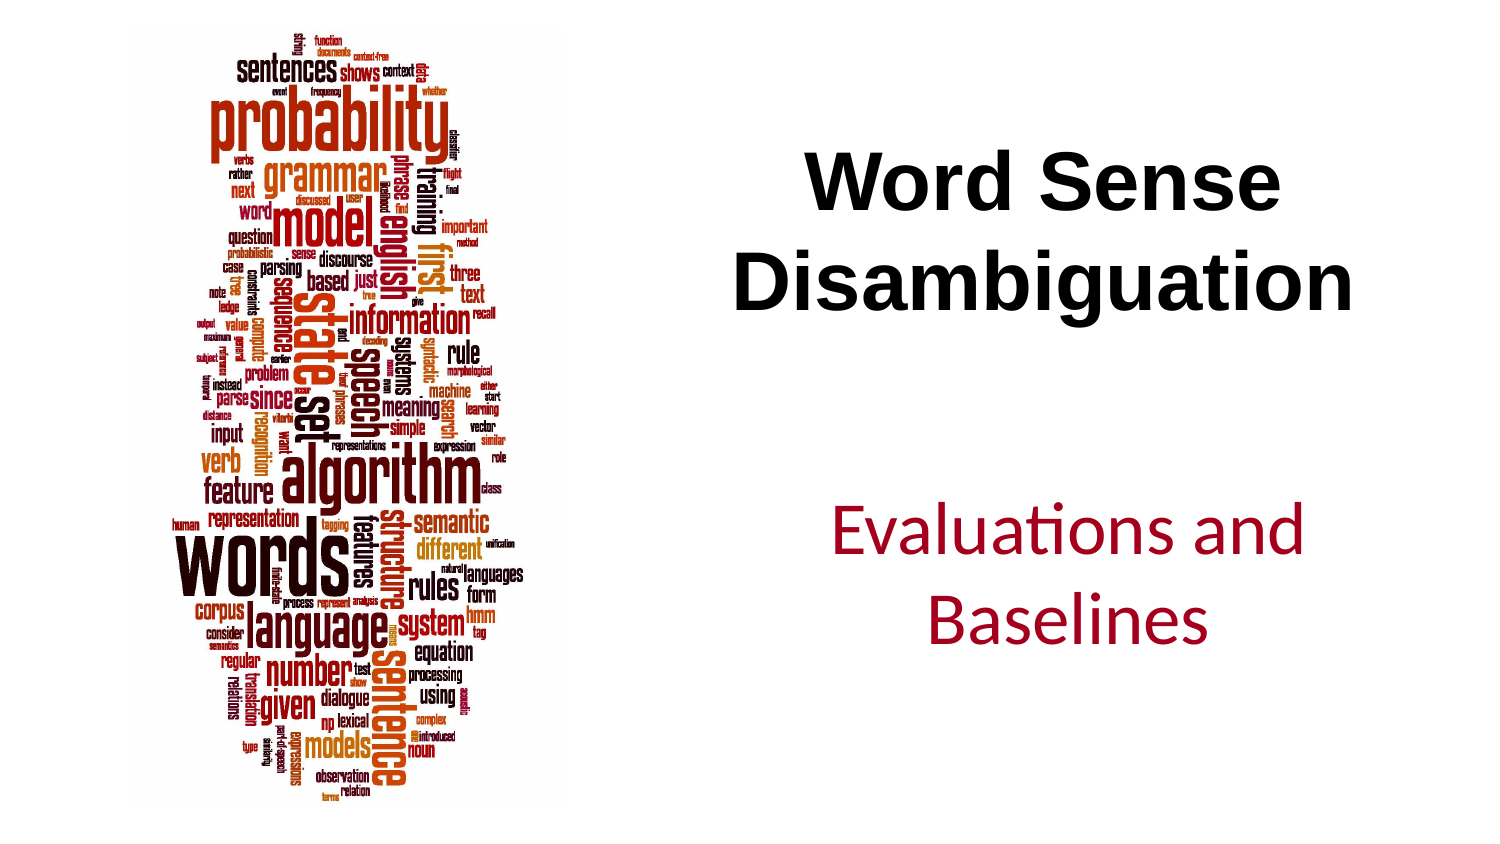

# Word Sense Disambiguation
Evaluations and Baselines